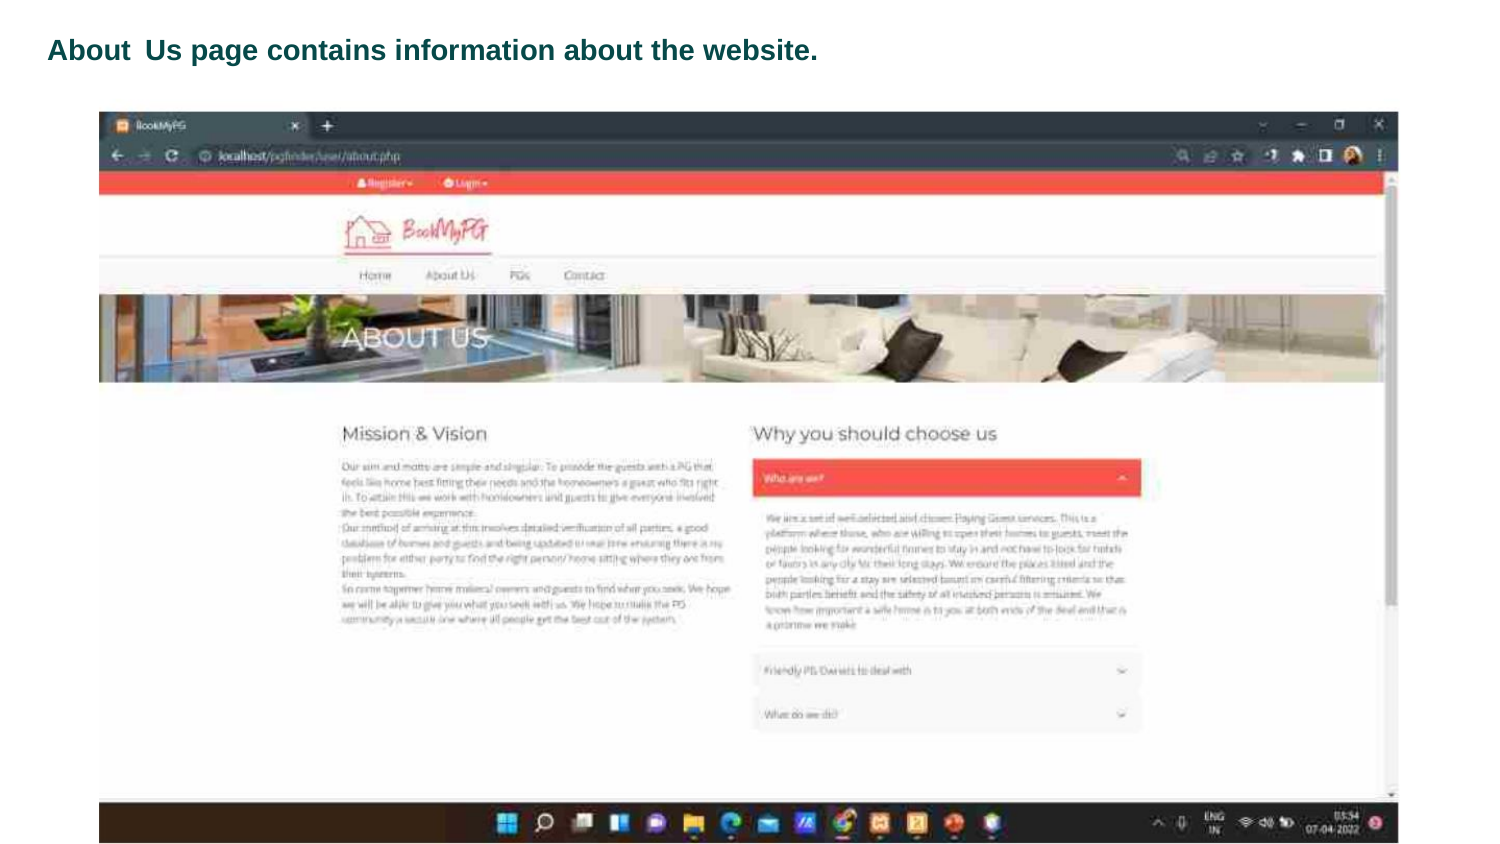

About Us page contains information about the website.